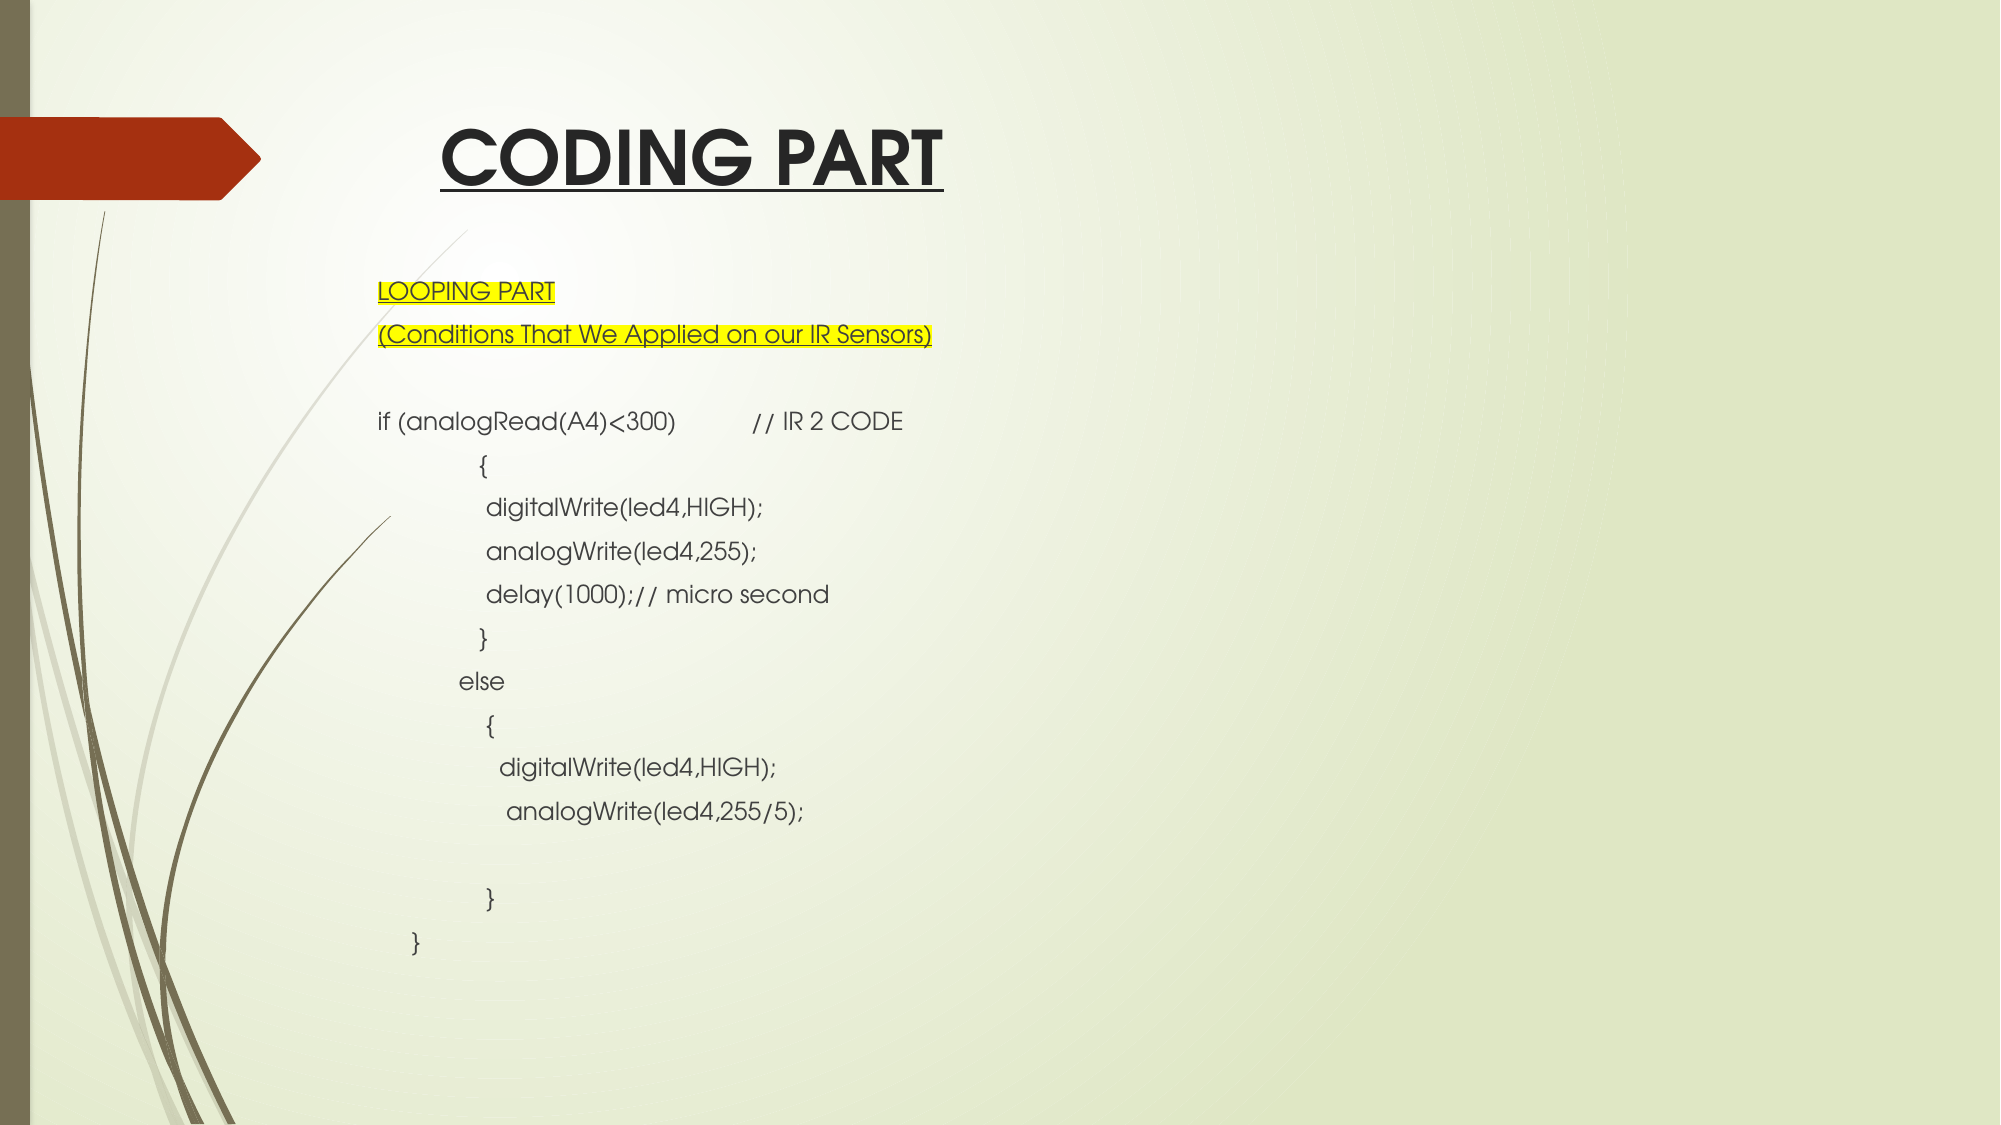

# CODING PART
LOOPING PART
(Conditions That We Applied on our IR Sensors)

if (analogRead(A4)<300)           // IR 2 CODE​
               {​
                digitalWrite(led4,HIGH);​
                analogWrite(led4,255); ​
                delay(1000);// micro second​
               } ​
            else ​
                {​
                  digitalWrite(led4,HIGH);​
                   analogWrite(led4,255/5); ​
                  ​
                }​
     }​